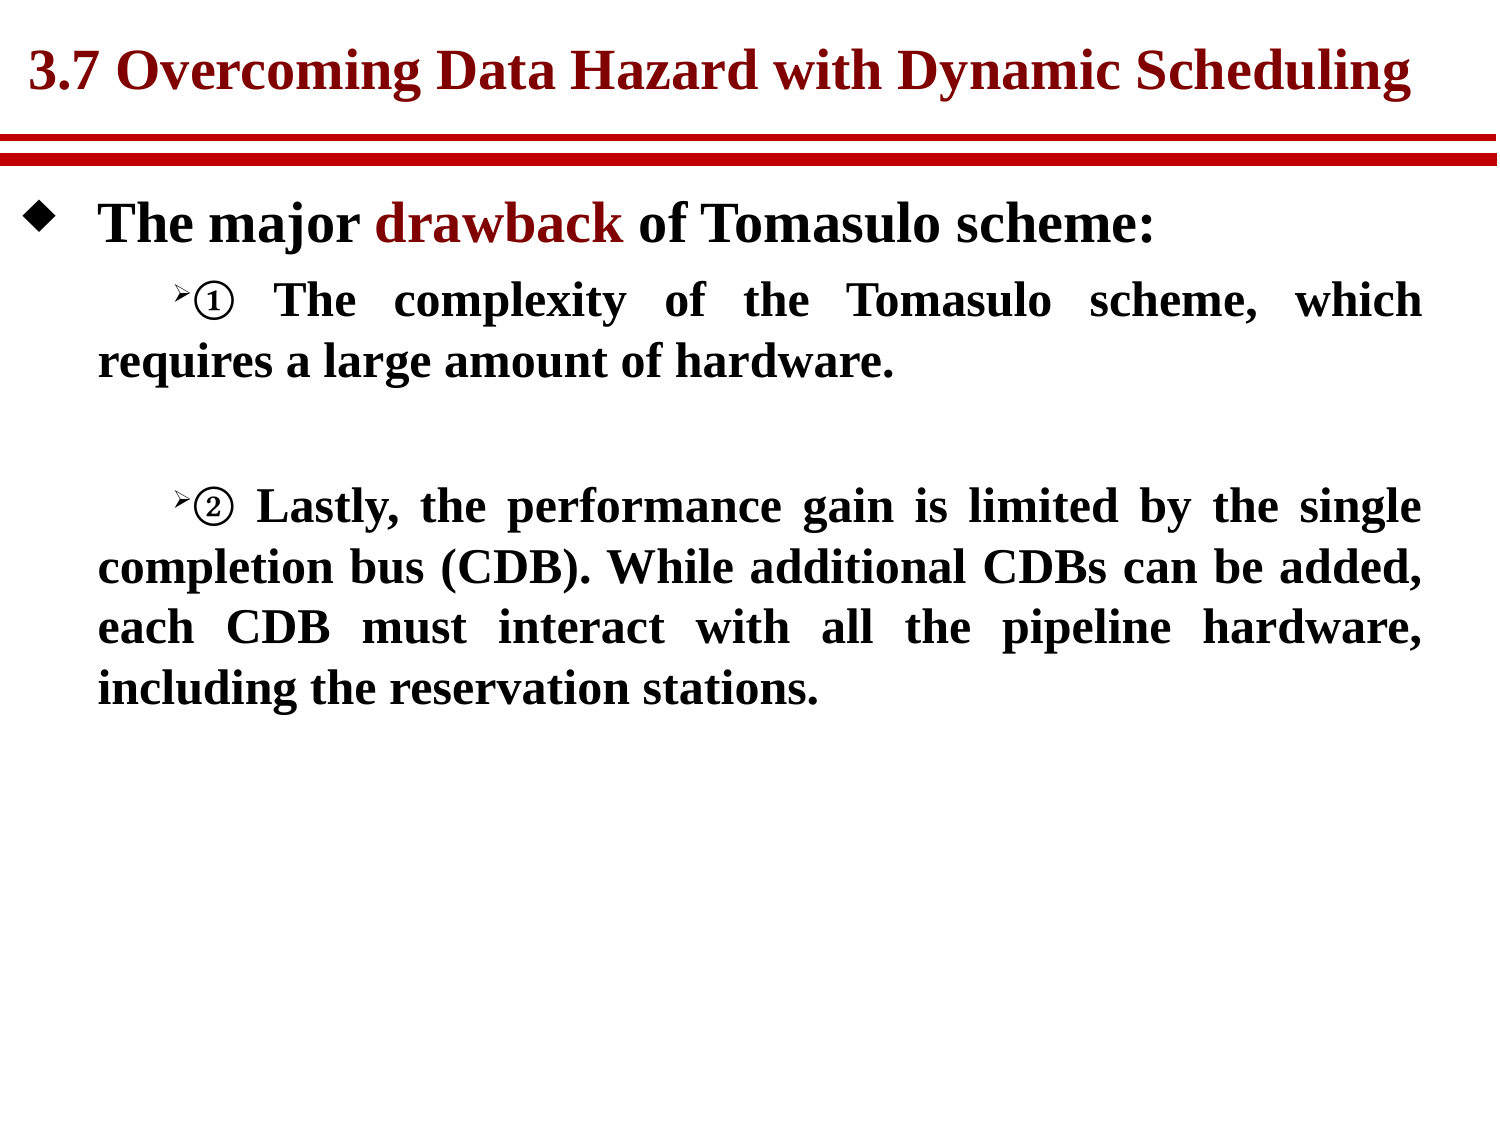

# 3.7 Overcoming Data Hazard with Dynamic Scheduling
The major drawback of Tomasulo scheme:
① The complexity of the Tomasulo scheme, which requires a large amount of hardware.

② Lastly, the performance gain is limited by the single completion bus (CDB). While additional CDBs can be added, each CDB must interact with all the pipeline hardware, including the reservation stations.